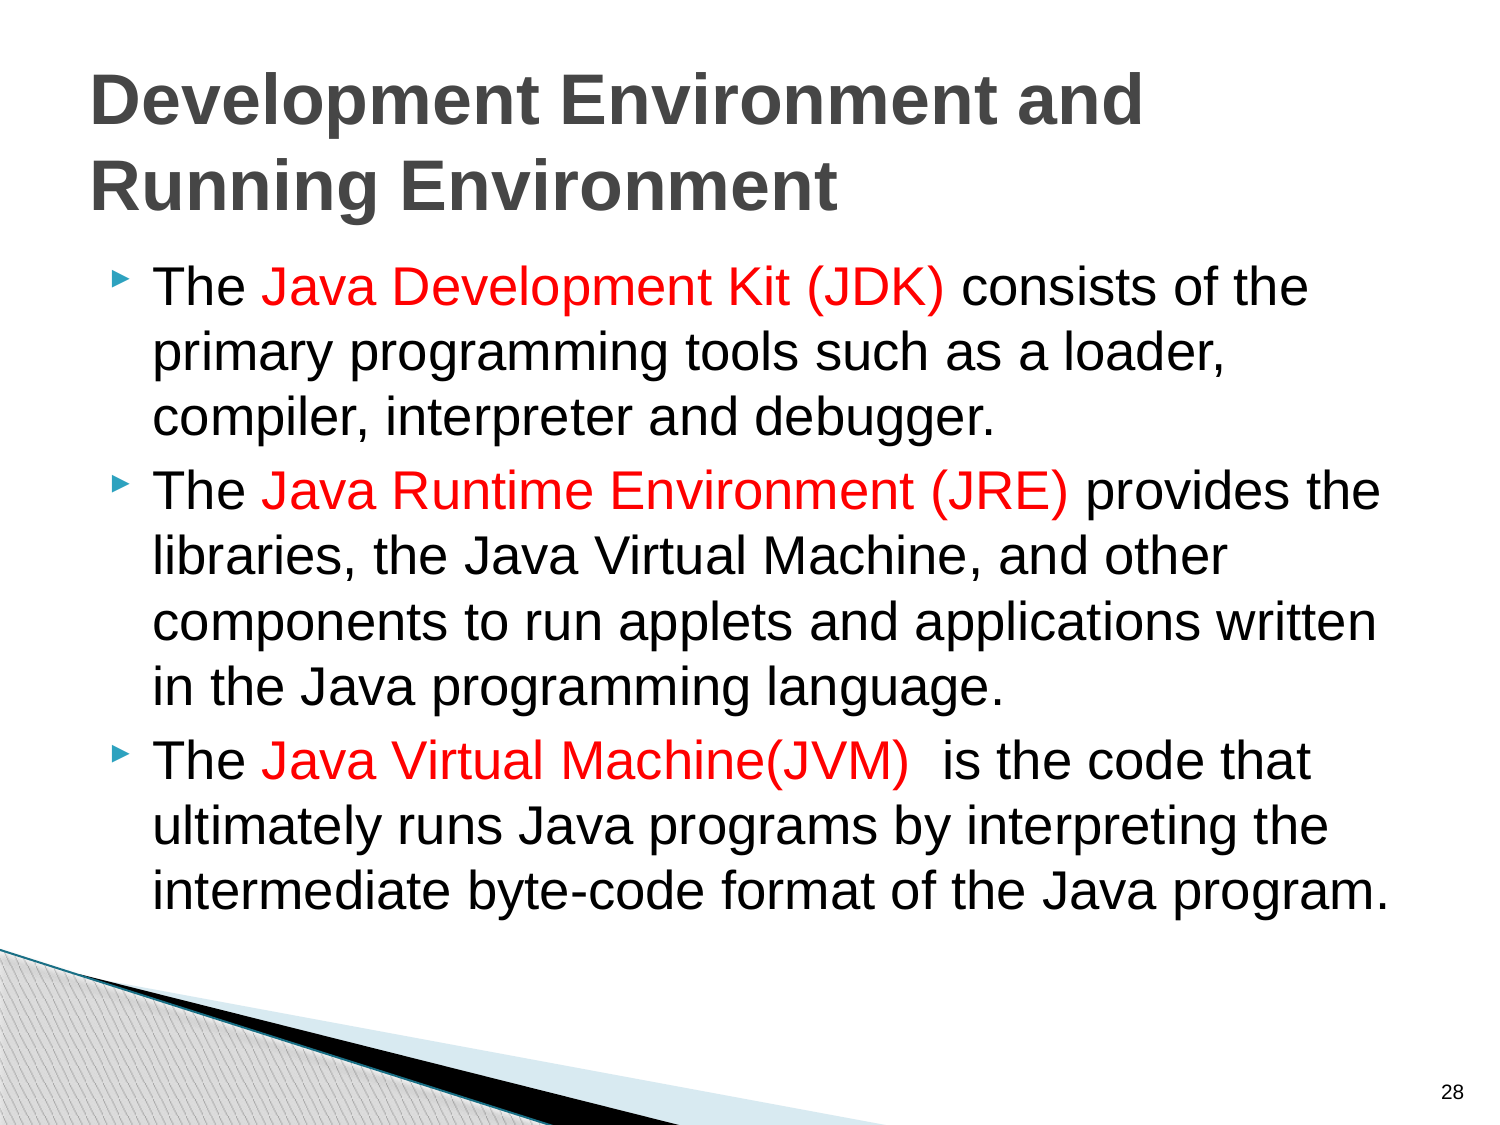

# Development Environment and Running Environment
The Java Development Kit (JDK) consists of the primary programming tools such as a loader, compiler, interpreter and debugger.
The Java Runtime Environment (JRE) provides the libraries, the Java Virtual Machine, and other components to run applets and applications written in the Java programming language.
The Java Virtual Machine(JVM)  is the code that ultimately runs Java programs by interpreting the intermediate byte-code format of the Java program.

28